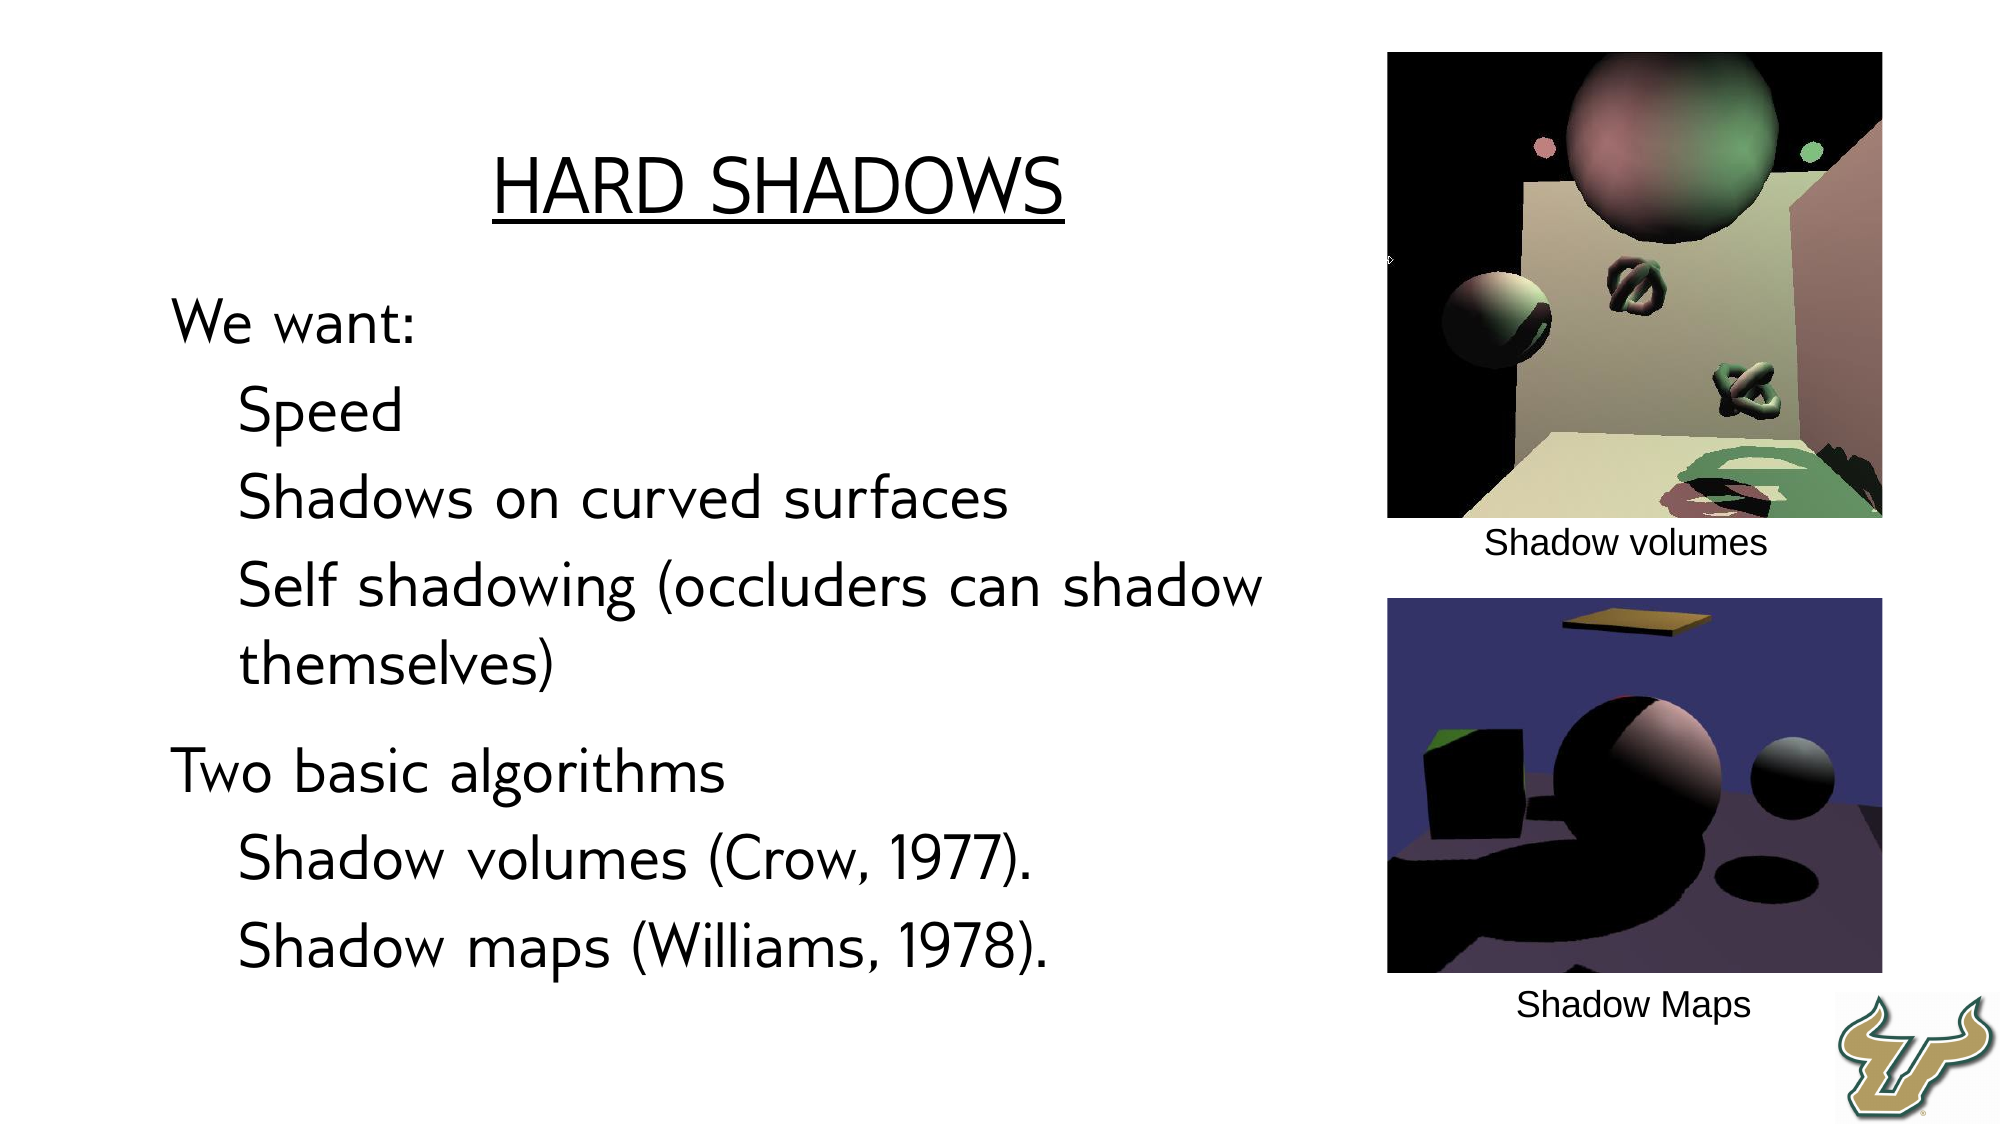

Hard Shadows
We want:
Speed
Shadows on curved surfaces
Self shadowing (occluders can shadow themselves)
Two basic algorithms
Shadow volumes (Crow, 1977).
Shadow maps (Williams, 1978).
Shadow volumes

Shadow Maps